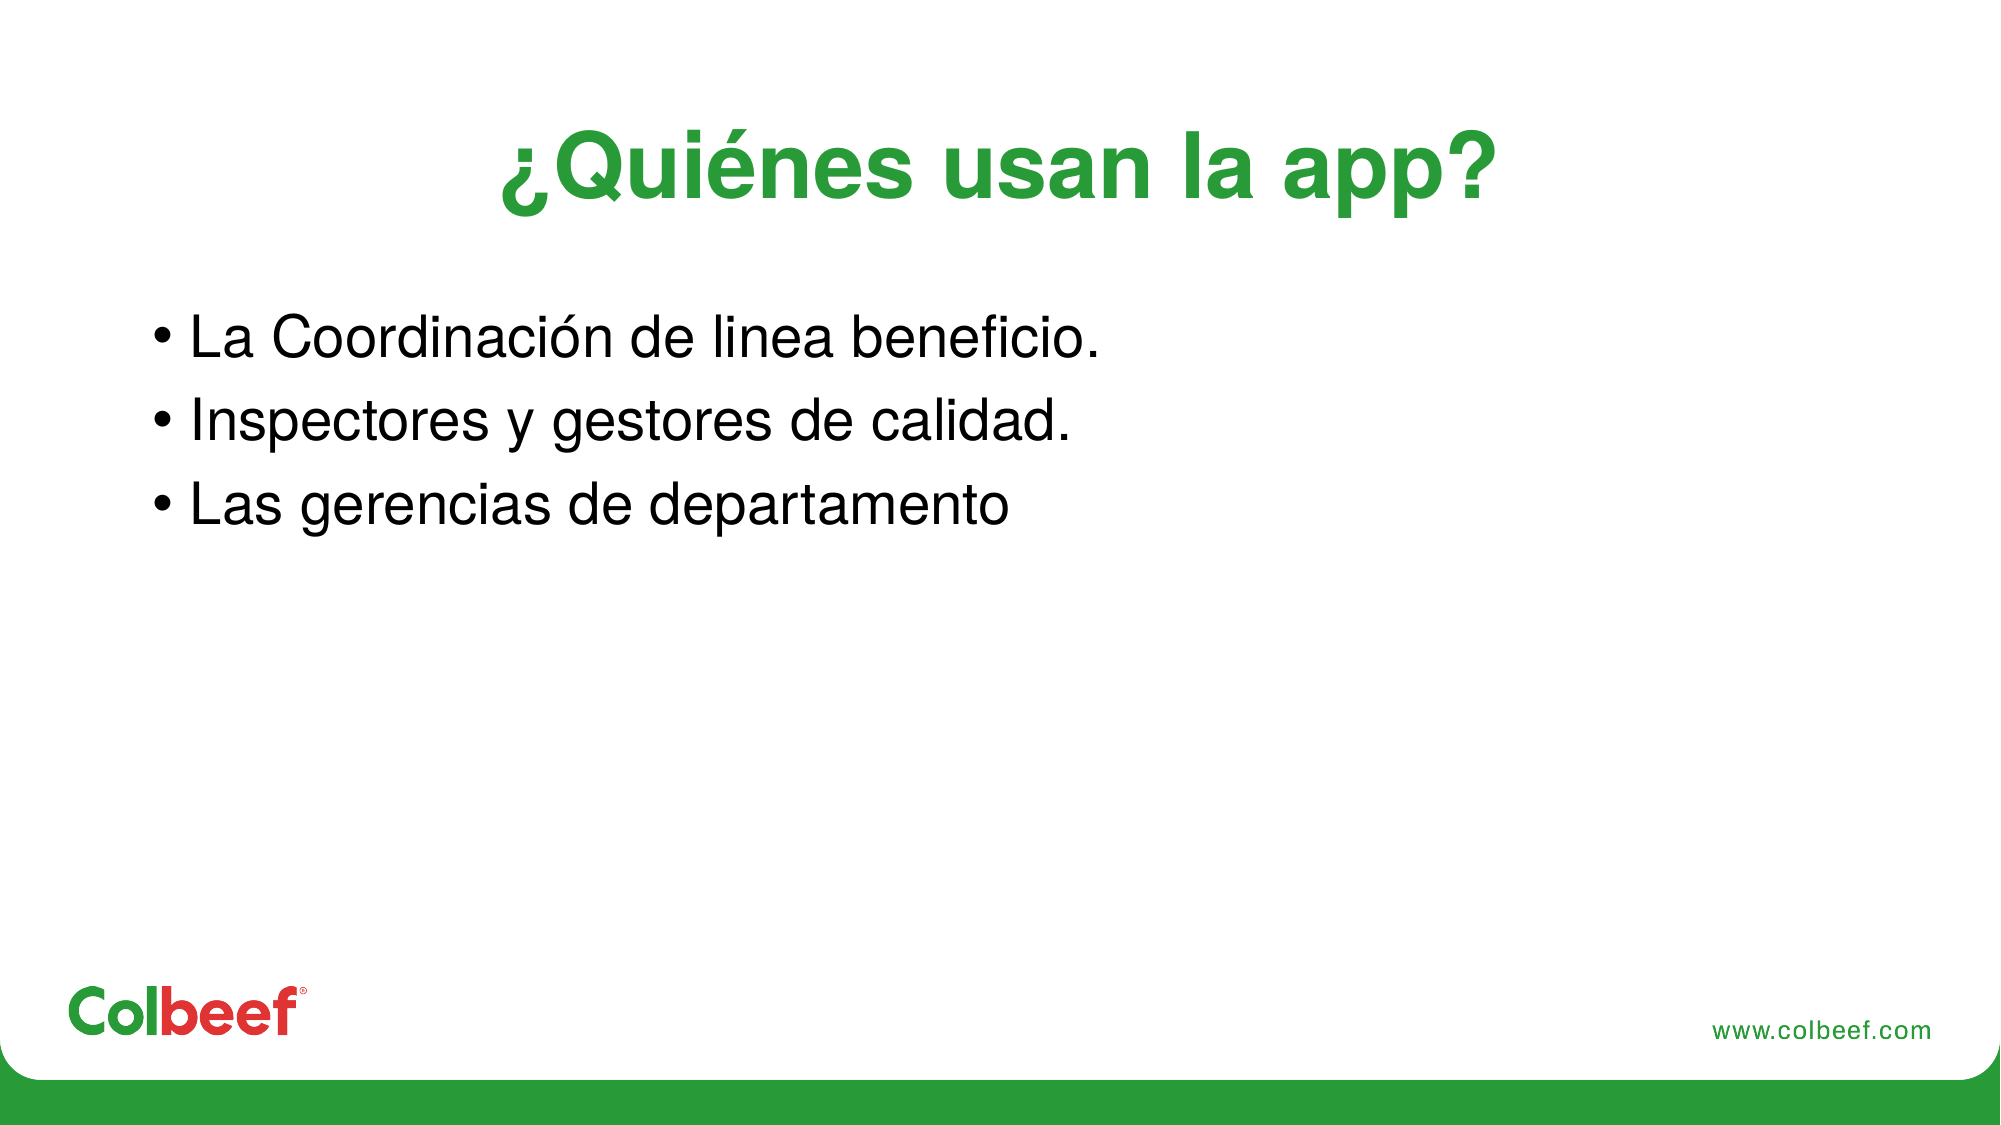

# ¿Quiénes usan la app?
La Coordinación de linea beneficio.
Inspectores y gestores de calidad.
Las gerencias de departamento